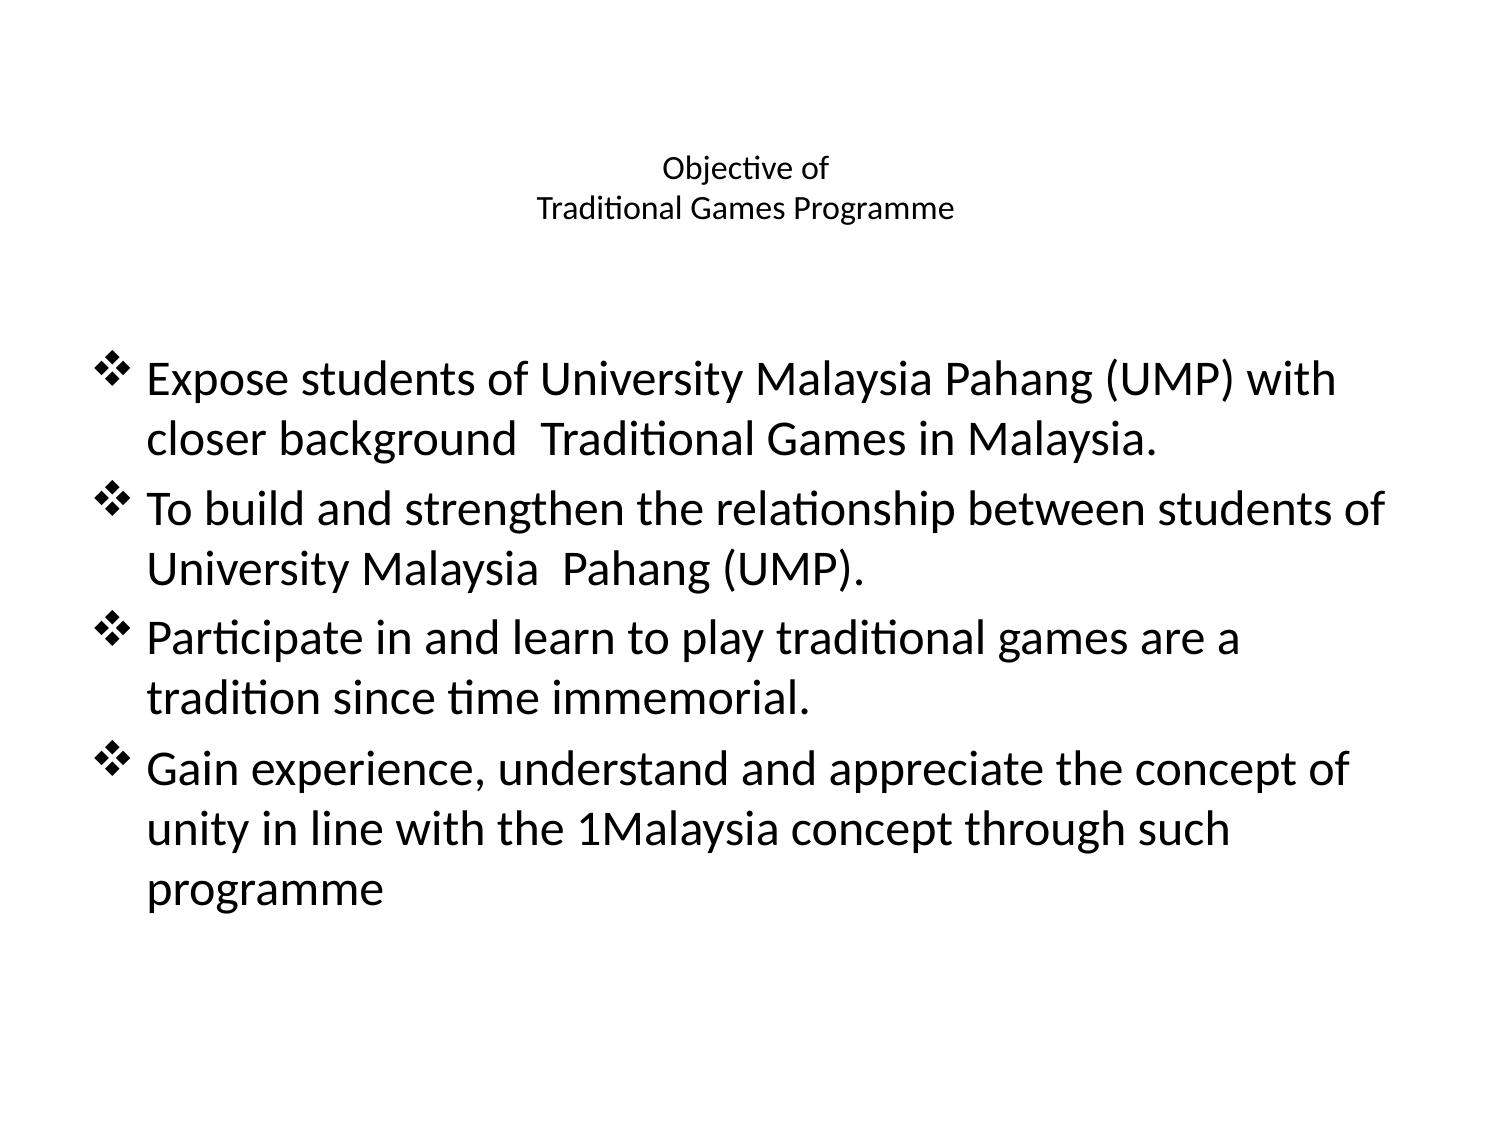

# Objective of Traditional Games Programme
Expose students of University Malaysia Pahang (UMP) with closer background  Traditional Games in Malaysia.
To build and strengthen the relationship between students of University Malaysia  Pahang (UMP).
Participate in and learn to play traditional games are a tradition since time immemorial.
Gain experience, understand and appreciate the concept of unity in line with the 1Malaysia concept through such programme